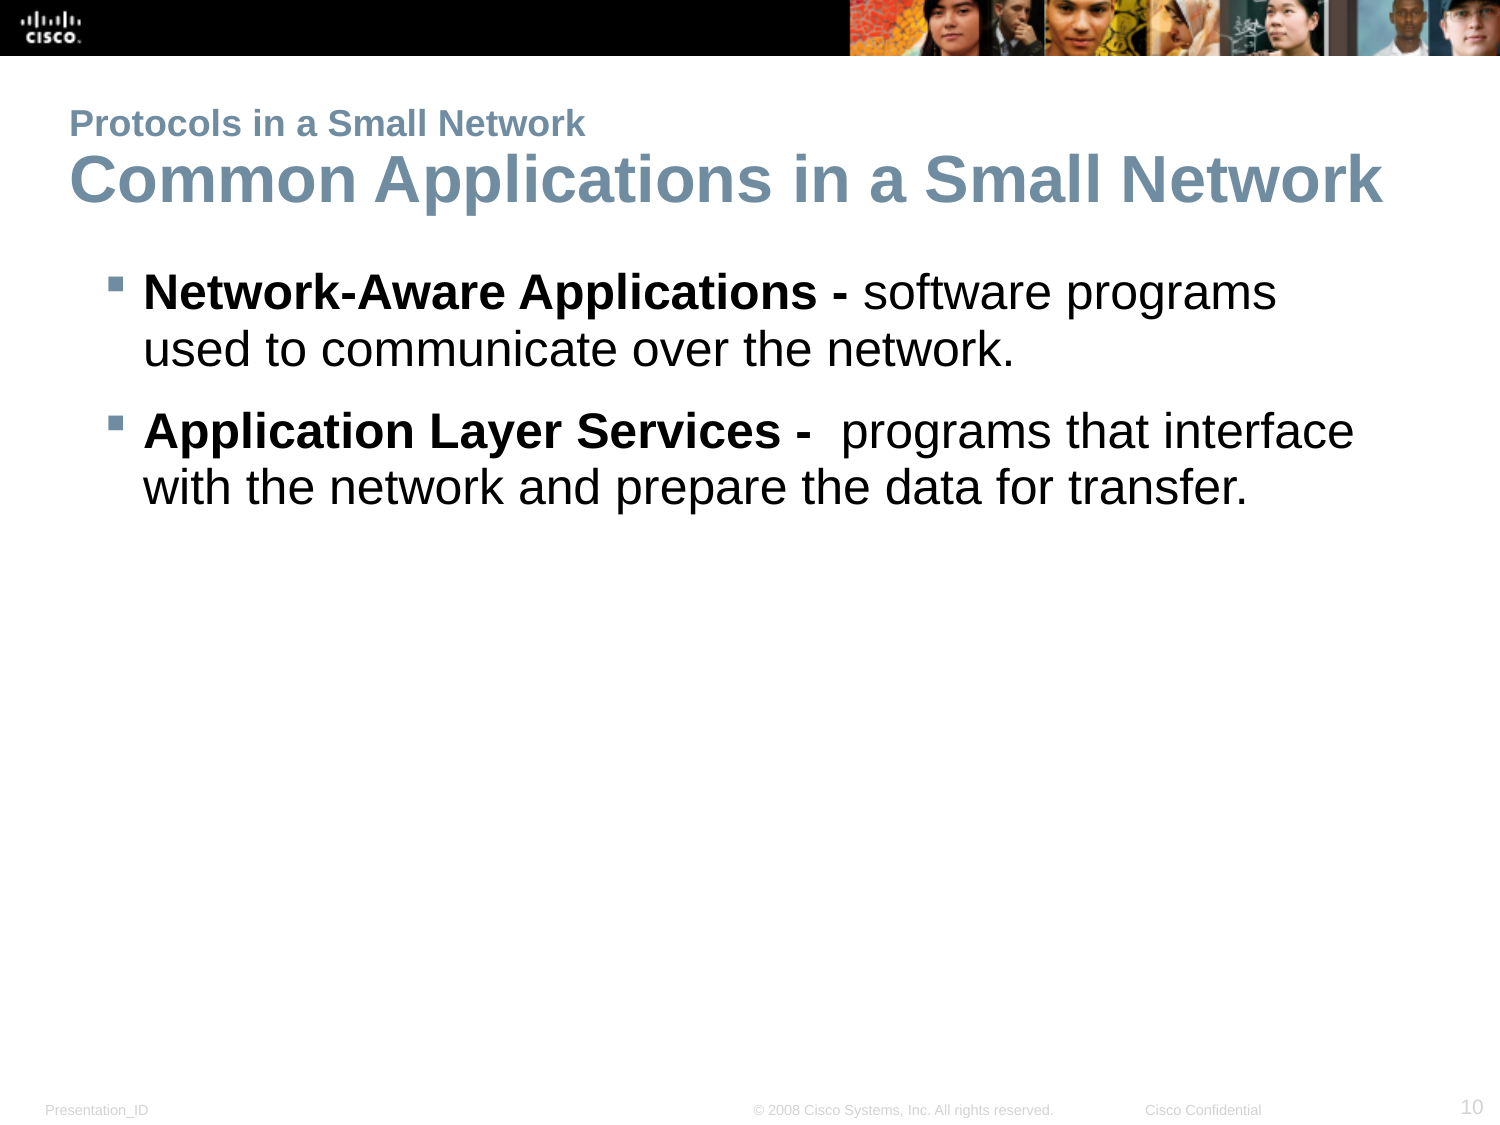

# Protocols in a Small Network Common Applications in a Small Network
Network-Aware Applications - software programs used to communicate over the network.
Application Layer Services -  programs that interface with the network and prepare the data for transfer.